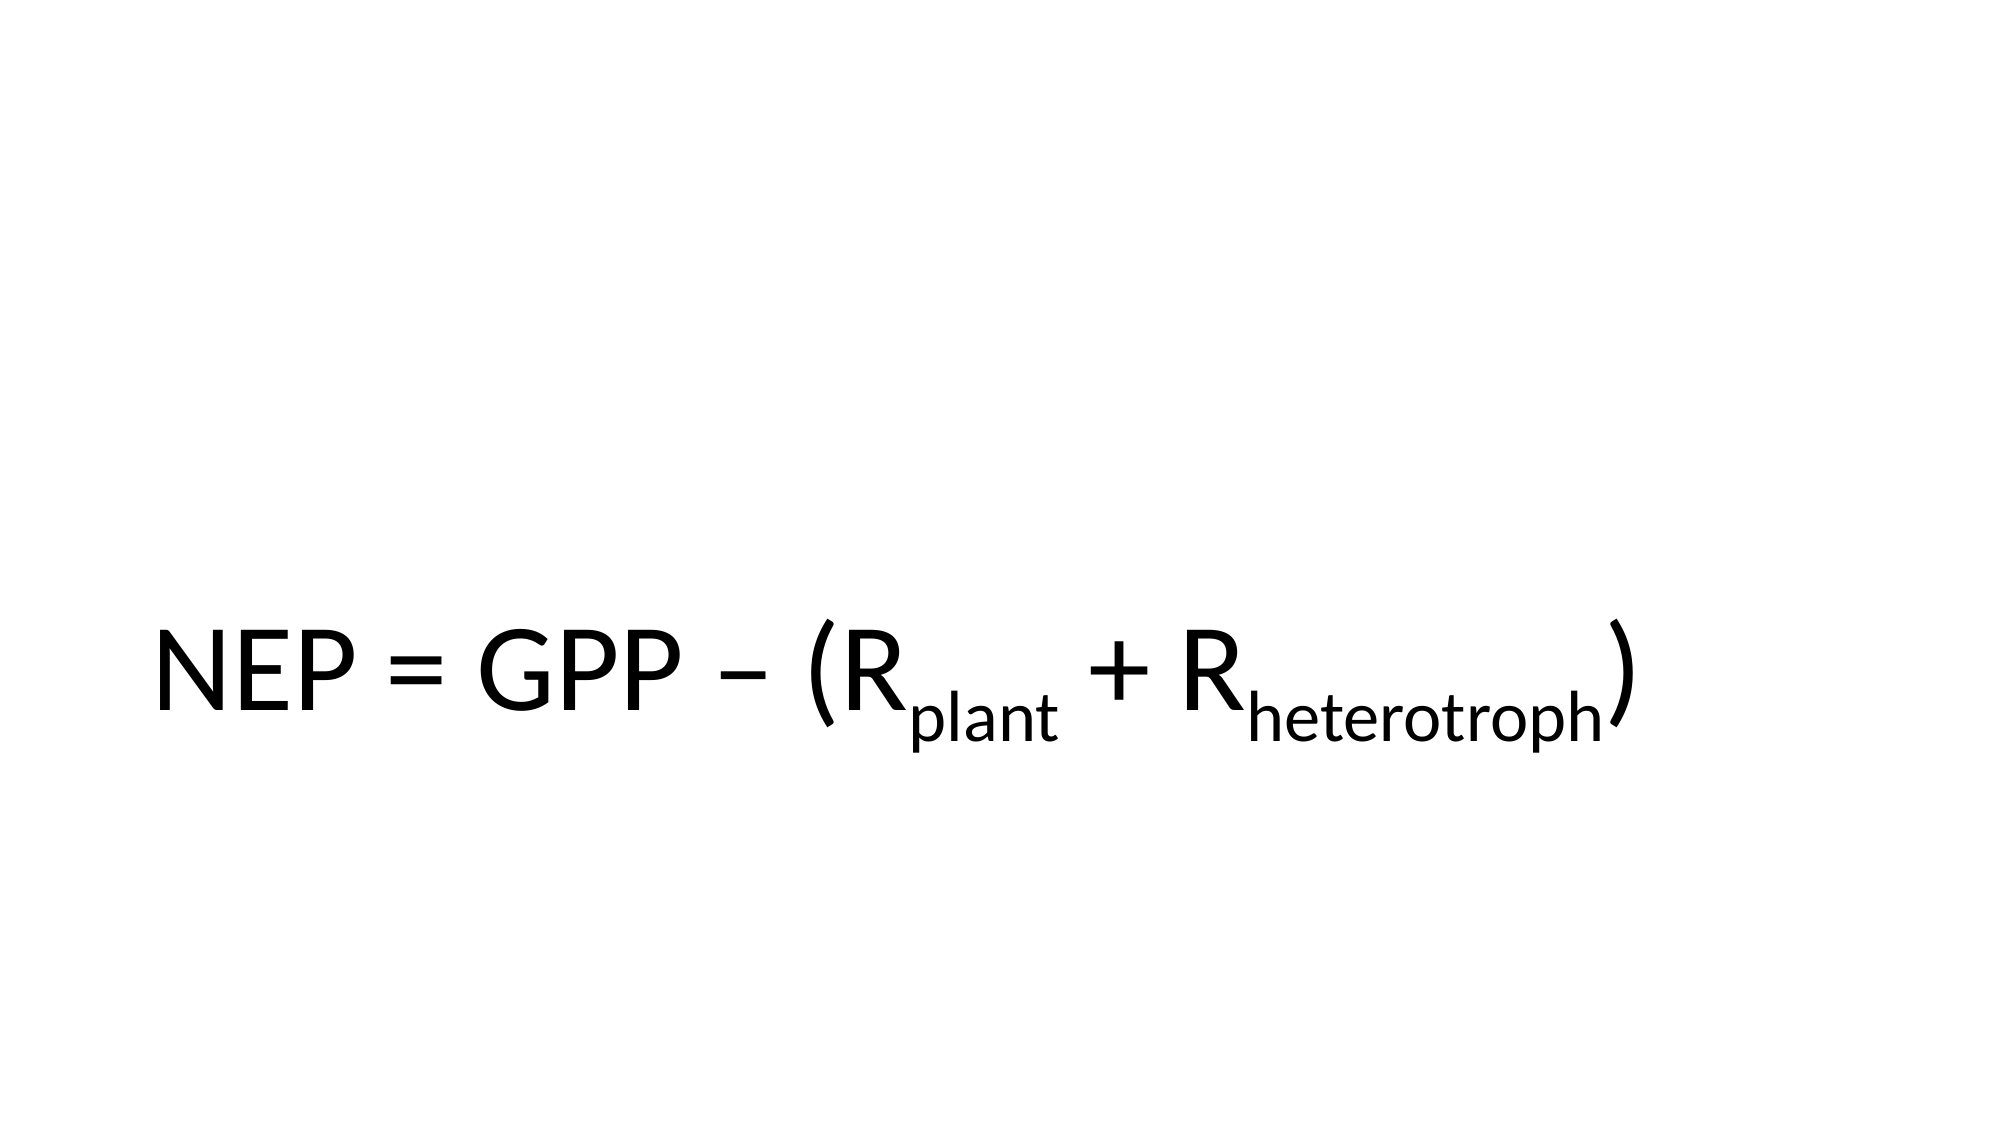

# NEP = GPP – (Rplant + Rheterotroph)